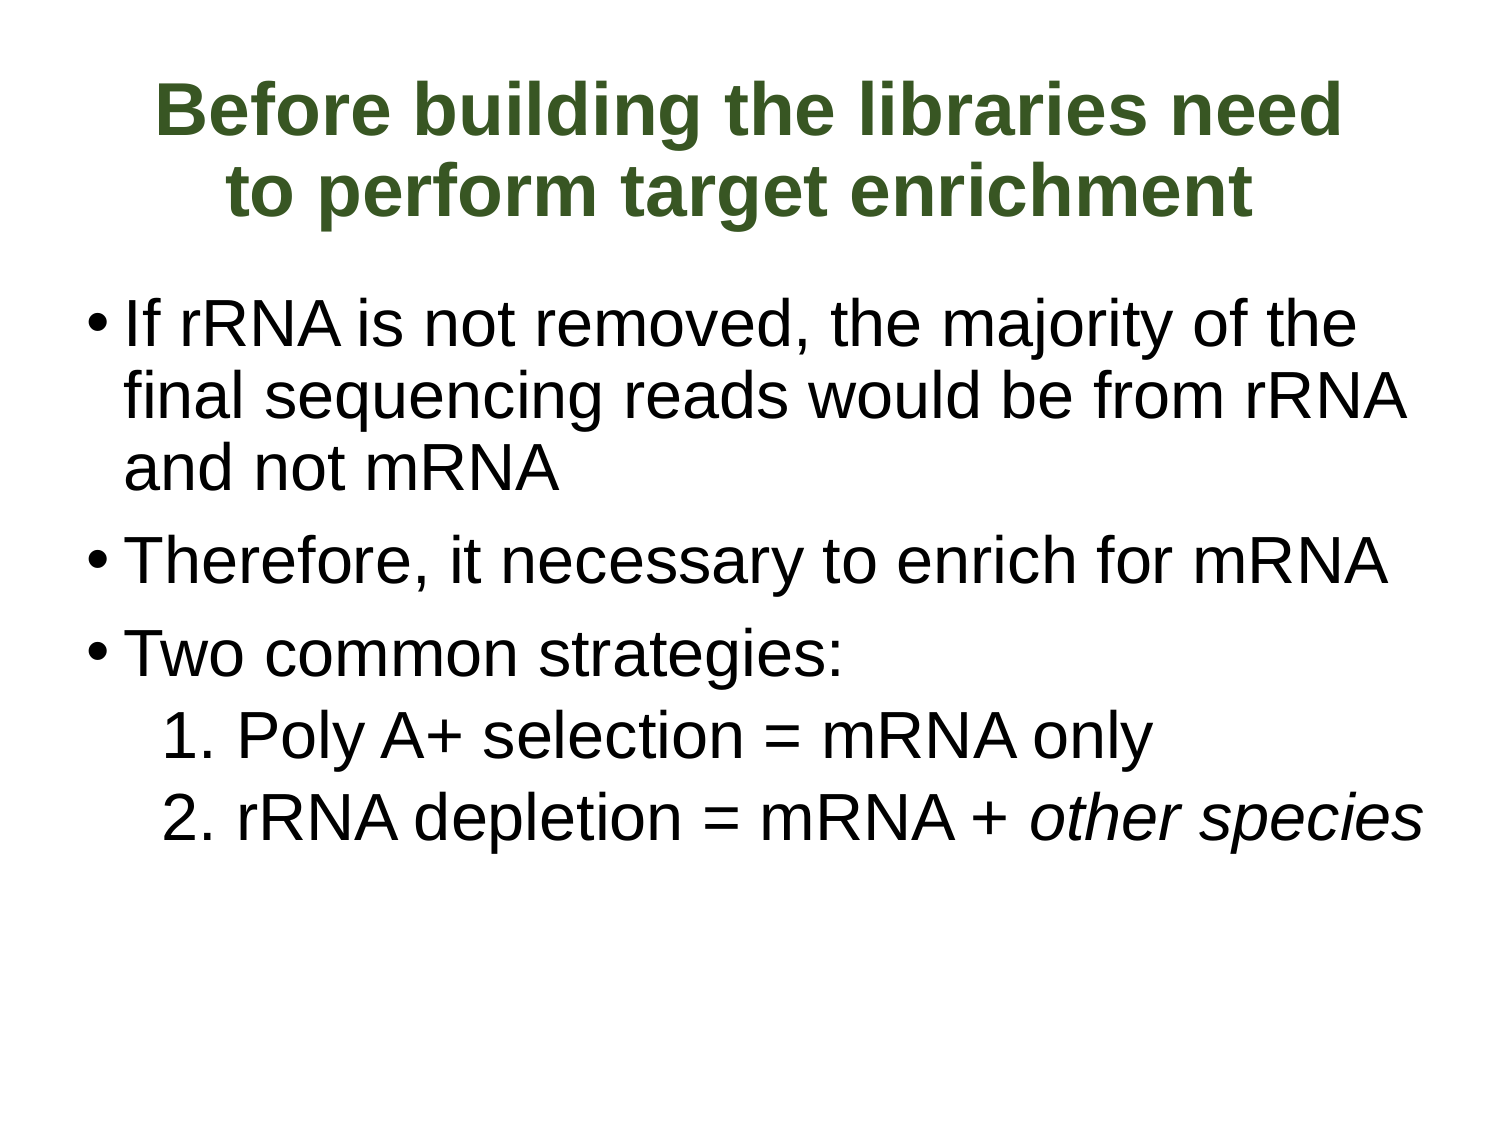

# Before building the libraries need to perform target enrichment
If rRNA is not removed, the majority of the final sequencing reads would be from rRNA and not mRNA
Therefore, it necessary to enrich for mRNA
Two common strategies:
Poly A+ selection = mRNA only
rRNA depletion = mRNA + other species